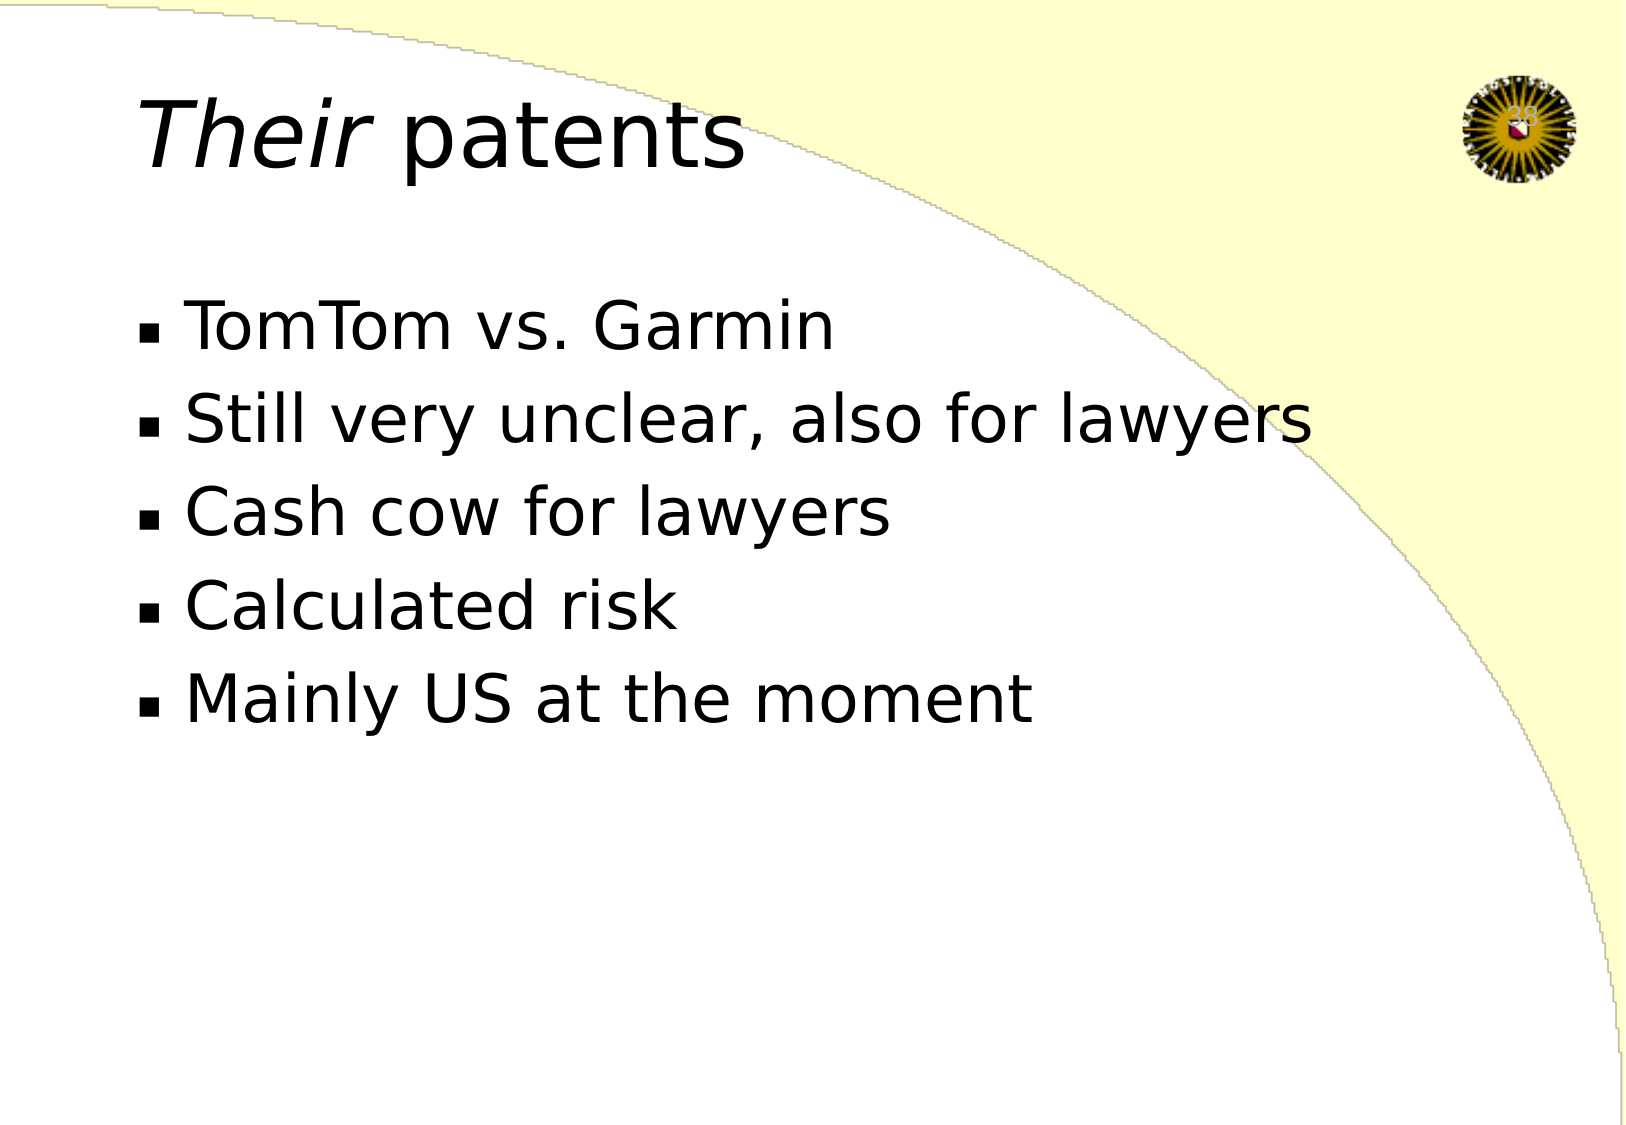

Their patents
38
TomTom vs. Garmin
Still very unclear, also for lawyers
Cash cow for lawyers
Calculated risk
Mainly US at the moment